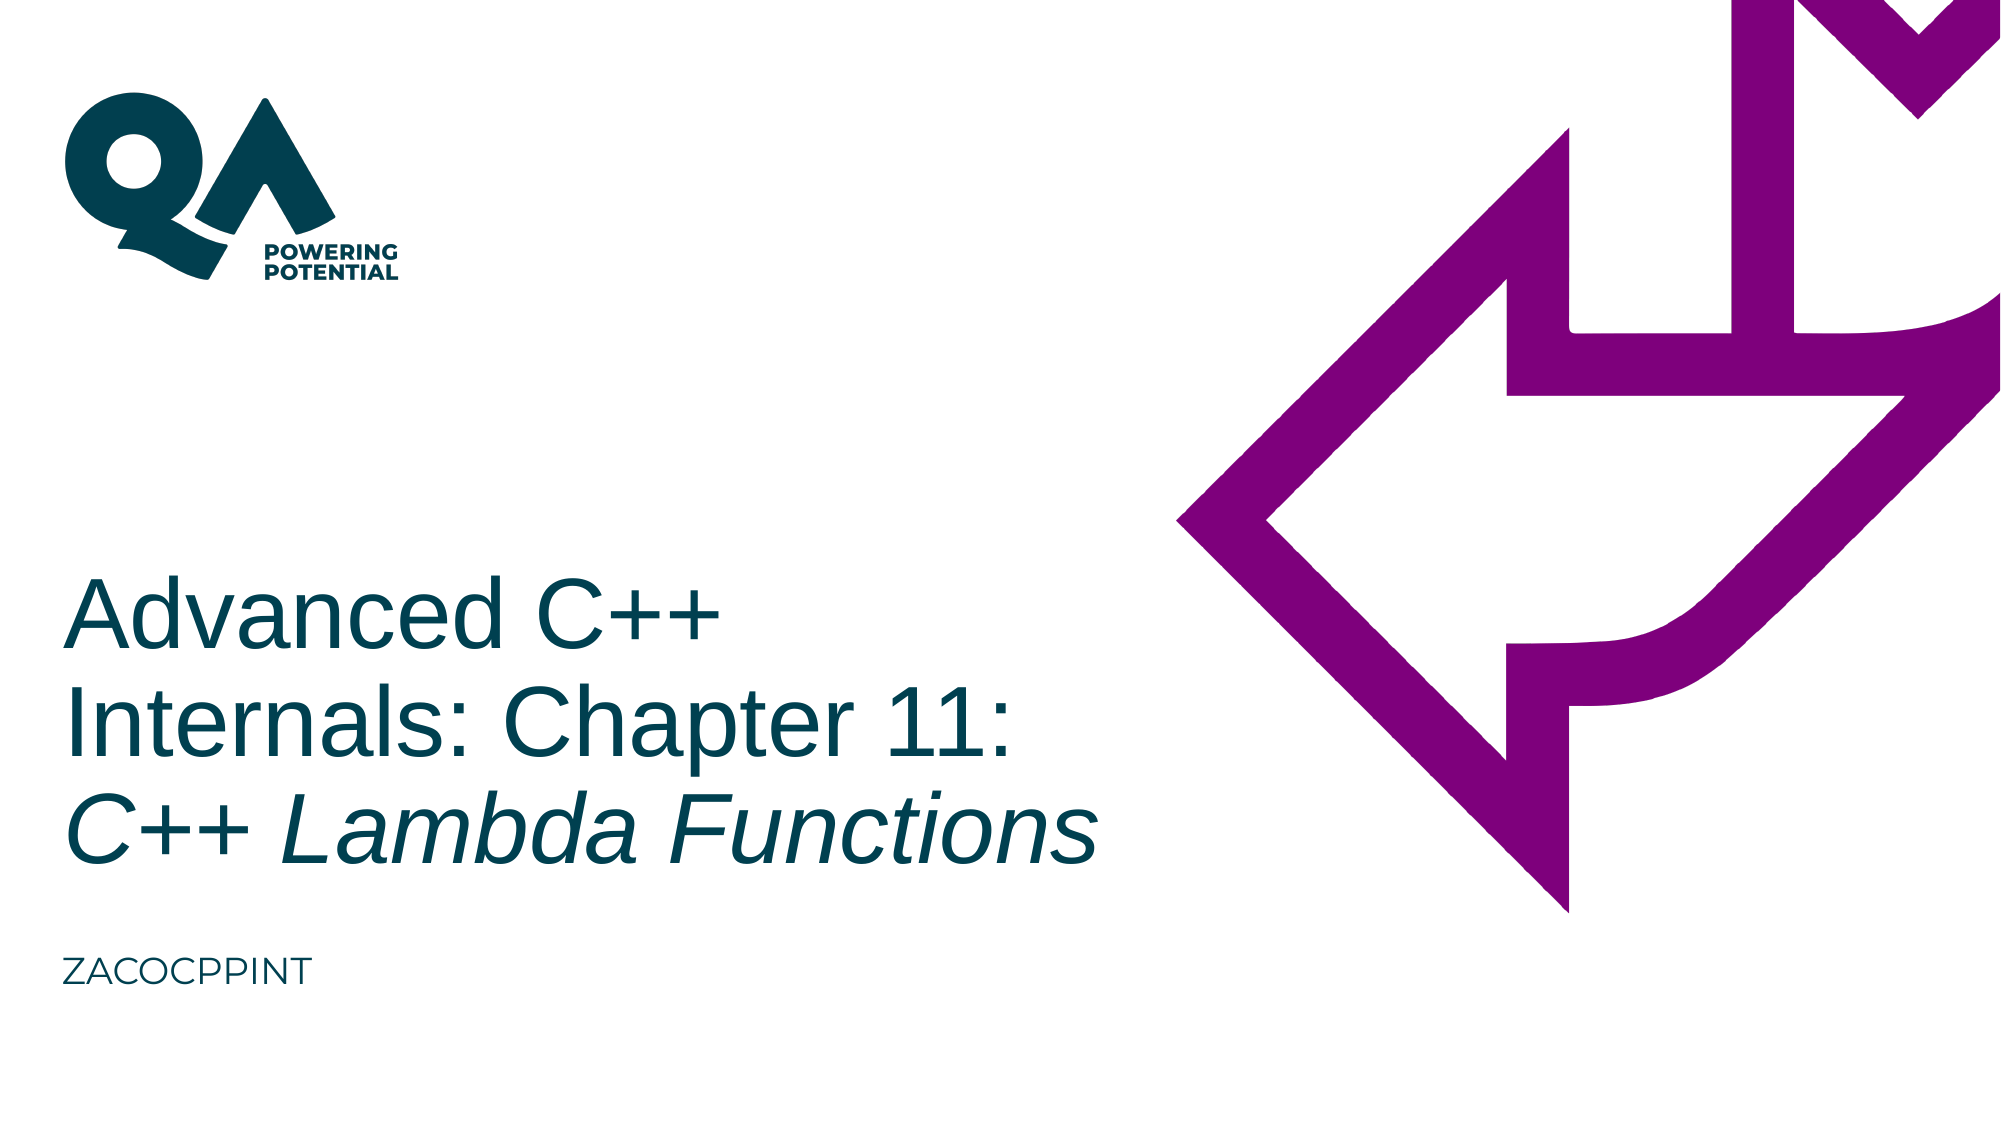

# Advanced C++ Internals: Chapter 11: C++ Lambda Functions
ZACOCPPINT